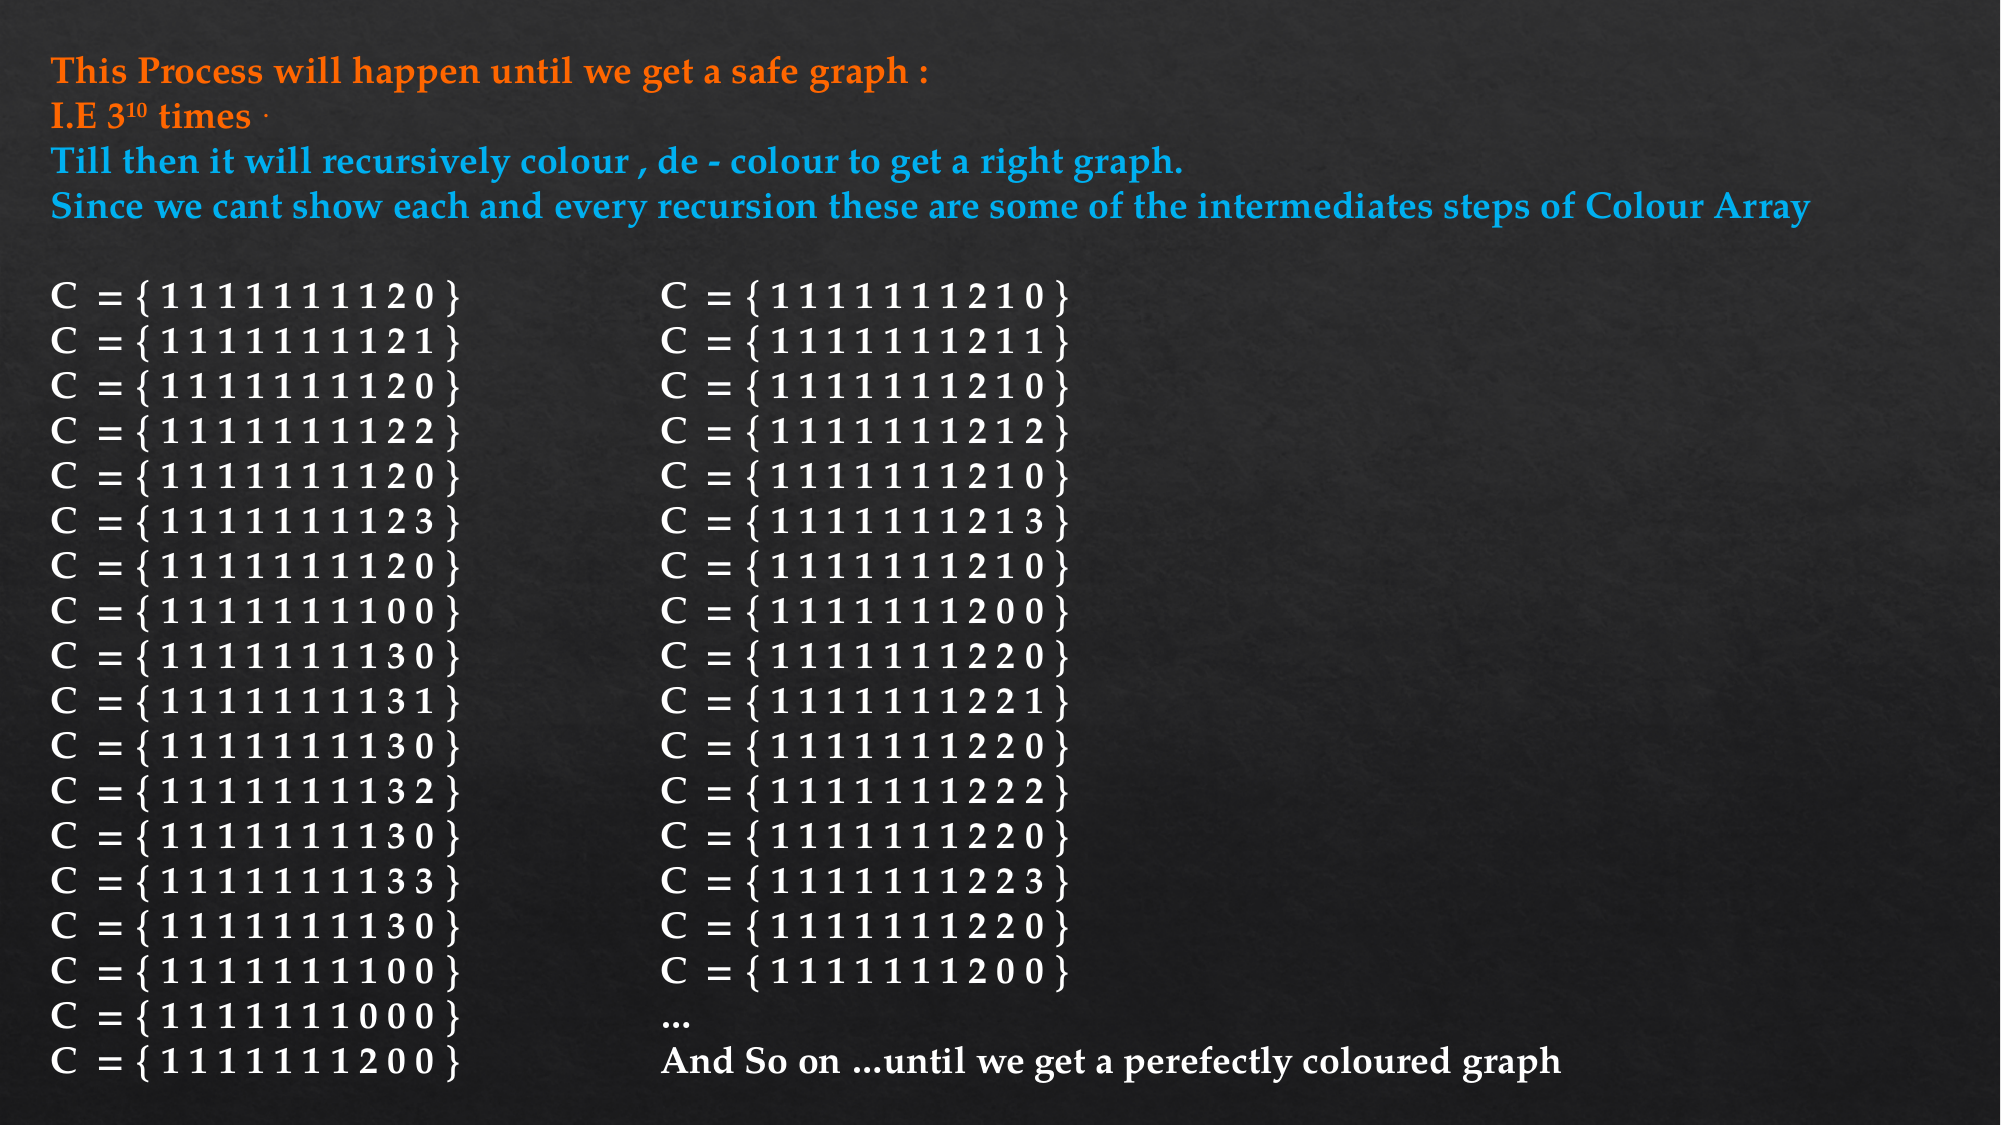

This Process will happen until we get a safe graph :
I.E 310  times  .
Till then it will recursively colour , de - colour to get a right graph.
Since we cant show each and every recursion these are some of the intermediates steps of Colour Array

C  = { 1 1 1 1 1 1 1 1 2 0 }		 C  = { 1 1 1 1 1 1 1 2 1 0 }
C  = { 1 1 1 1 1 1 1 1 2 1 }		 C  = { 1 1 1 1 1 1 1 2 1 1 }
C  = { 1 1 1 1 1 1 1 1 2 0 }		 C  = { 1 1 1 1 1 1 1 2 1 0 }
C  = { 1 1 1 1 1 1 1 1 2 2 }		 C  = { 1 1 1 1 1 1 1 2 1 2 }
C  = { 1 1 1 1 1 1 1 1 2 0 }		 C  = { 1 1 1 1 1 1 1 2 1 0 }
C  = { 1 1 1 1 1 1 1 1 2 3 }		 C  = { 1 1 1 1 1 1 1 2 1 3 }
C  = { 1 1 1 1 1 1 1 1 2 0 }		 C  = { 1 1 1 1 1 1 1 2 1 0 }
C  = { 1 1 1 1 1 1 1 1 0 0 }		 C  = { 1 1 1 1 1 1 1 2 0 0 }
C  = { 1 1 1 1 1 1 1 1 3 0 }		 C  = { 1 1 1 1 1 1 1 2 2 0 }
C  = { 1 1 1 1 1 1 1 1 3 1 }		 C  = { 1 1 1 1 1 1 1 2 2 1 }
C  = { 1 1 1 1 1 1 1 1 3 0 }		 C  = { 1 1 1 1 1 1 1 2 2 0 }
C  = { 1 1 1 1 1 1 1 1 3 2 }		 C  = { 1 1 1 1 1 1 1 2 2 2 }
C  = { 1 1 1 1 1 1 1 1 3 0 }		 C  = { 1 1 1 1 1 1 1 2 2 0 }
C  = { 1 1 1 1 1 1 1 1 3 3 }		 C  = { 1 1 1 1 1 1 1 2 2 3 }
C  = { 1 1 1 1 1 1 1 1 3 0 }		 C  = { 1 1 1 1 1 1 1 2 2 0 }
C  = { 1 1 1 1 1 1 1 1 0 0 }		 C  = { 1 1 1 1 1 1 1 2 0 0 }
C  = { 1 1 1 1 1 1 1 0 0 0 }		 …
C  = { 1 1 1 1 1 1 1 2 0 0 }		 And So on …until we get a perefectly coloured graph